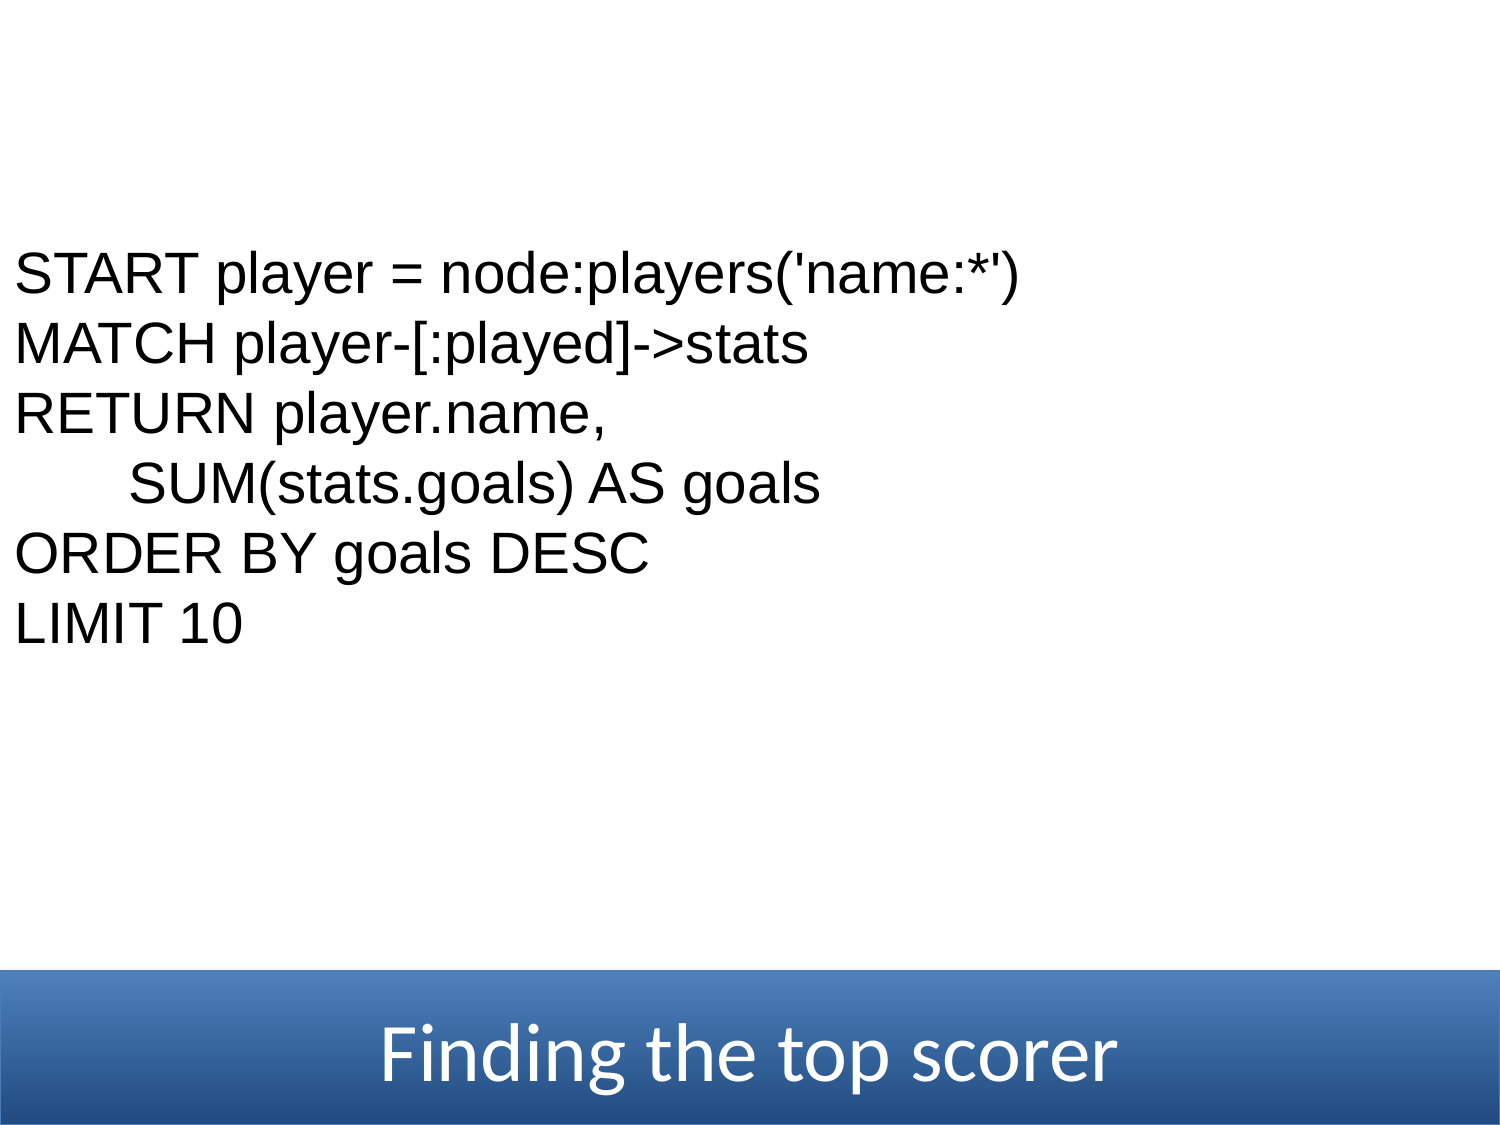

START player = node:players('name:*')
MATCH player-[:played]->stats
RETURN player.name,
       SUM(stats.goals) AS goals
ORDER BY goals DESC
LIMIT 10
Finding the top scorer